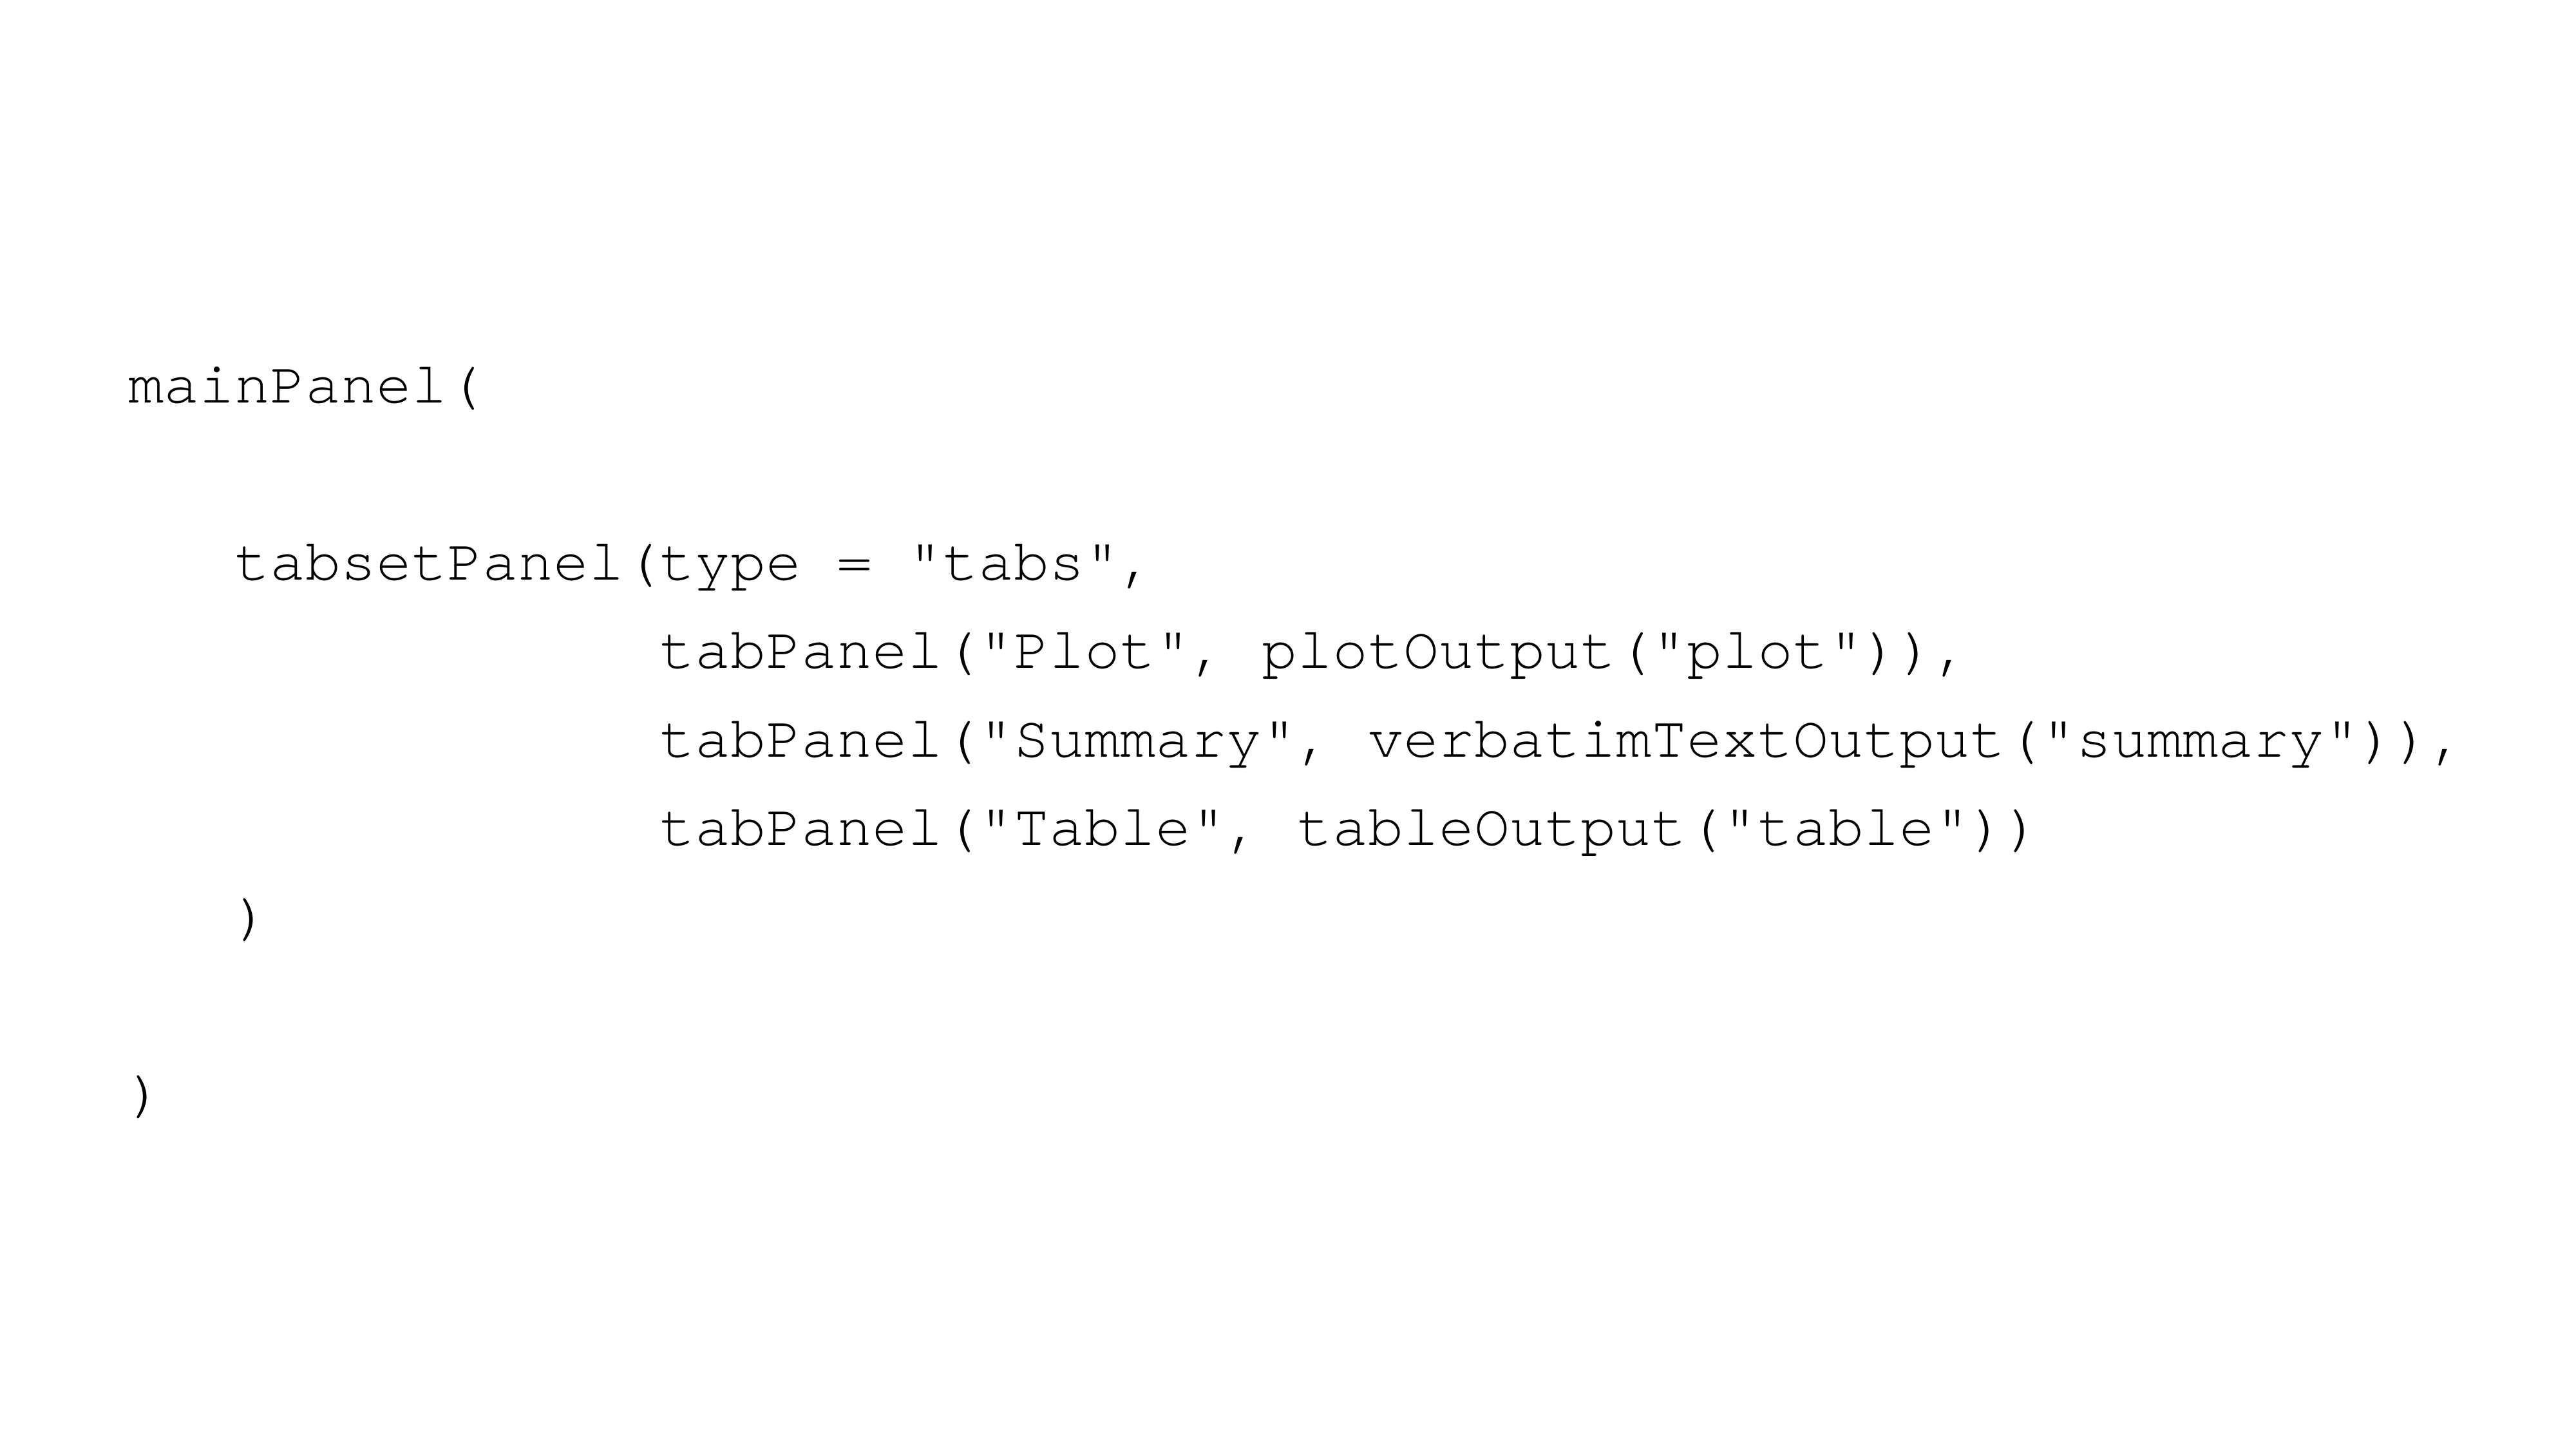

mainPanel(

   tabsetPanel(type = "tabs",
               tabPanel("Plot", plotOutput("plot")),
               tabPanel("Summary", verbatimTextOutput("summary")),
               tabPanel("Table", tableOutput("table"))
   )

)